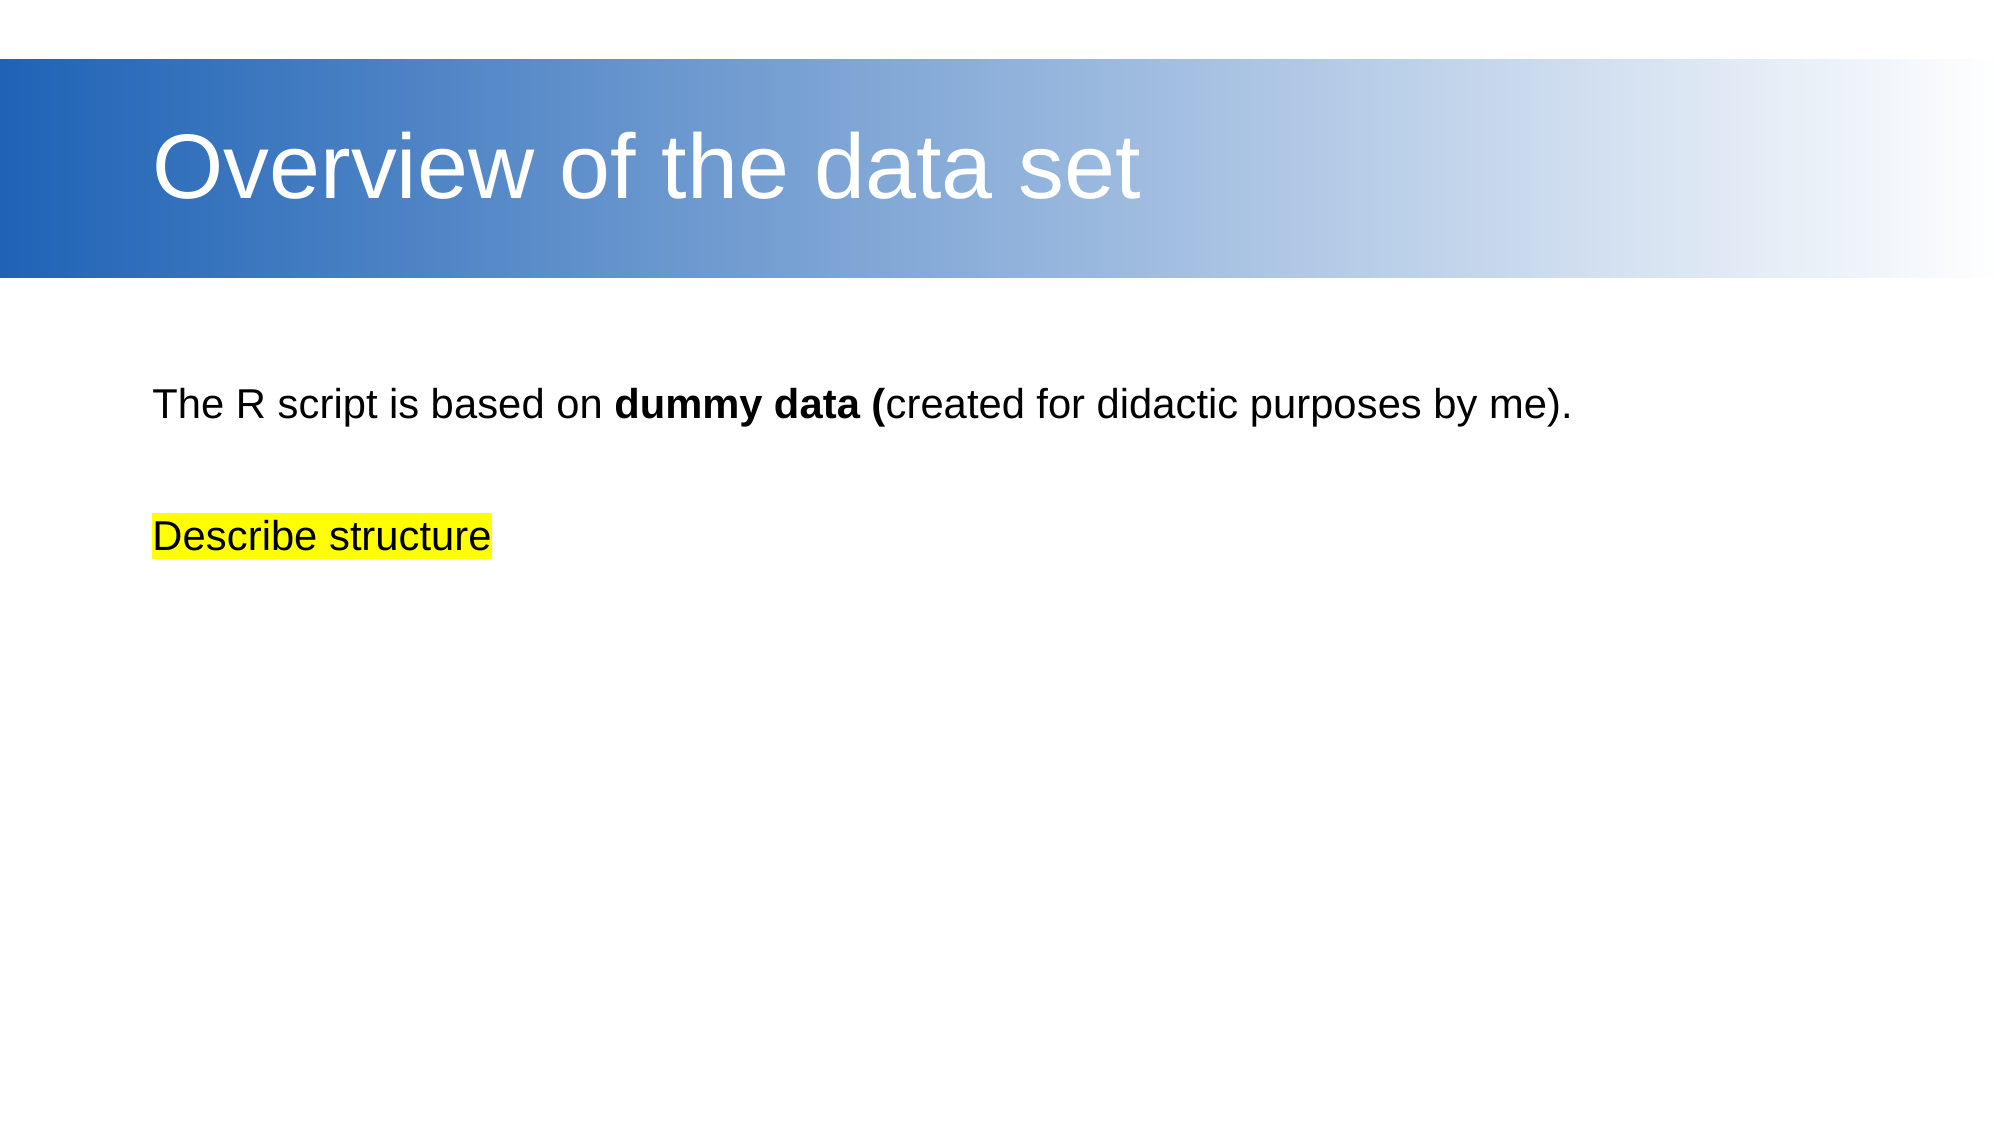

# Overview of the data set
The R script is based on dummy data (created for didactic purposes by me).

Describe structure